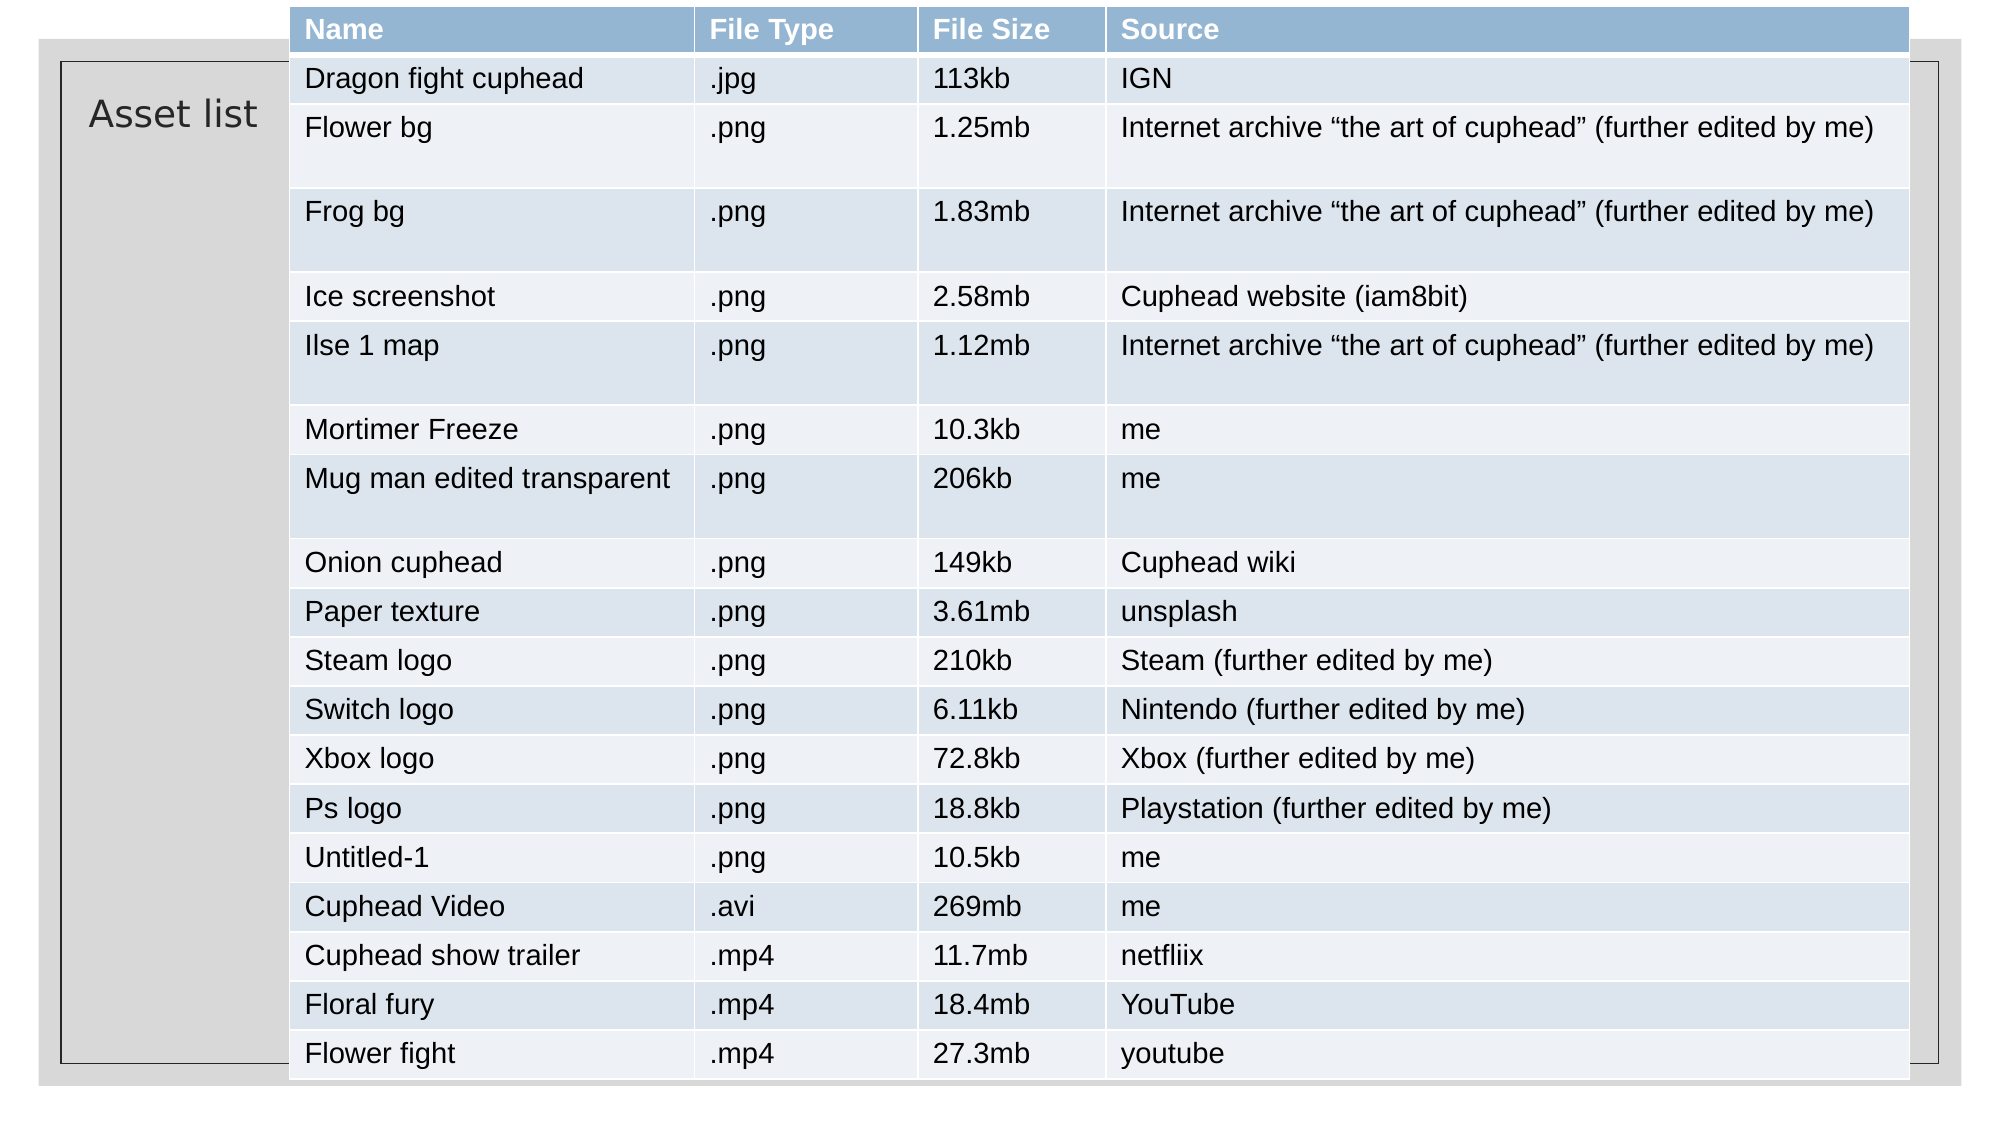

| Name | File Type | File Size | Source |
| --- | --- | --- | --- |
| Dragon fight cuphead | .jpg | 113kb | IGN |
| Flower bg | .png | 1.25mb | Internet archive “the art of cuphead” (further edited by me) |
| Frog bg | .png | 1.83mb | Internet archive “the art of cuphead” (further edited by me) |
| Ice screenshot | .png | 2.58mb | Cuphead website (iam8bit) |
| Ilse 1 map | .png | 1.12mb | Internet archive “the art of cuphead” (further edited by me) |
| Mortimer Freeze | .png | 10.3kb | me |
| Mug man edited transparent | .png | 206kb | me |
| Onion cuphead | .png | 149kb | Cuphead wiki |
| Paper texture | .png | 3.61mb | unsplash |
| Steam logo | .png | 210kb | Steam (further edited by me) |
| Switch logo | .png | 6.11kb | Nintendo (further edited by me) |
| Xbox logo | .png | 72.8kb | Xbox (further edited by me) |
| Ps logo | .png | 18.8kb | Playstation (further edited by me) |
| Untitled-1 | .png | 10.5kb | me |
| Cuphead Video | .avi | 269mb | me |
| Cuphead show trailer | .mp4 | 11.7mb | netfliix |
| Floral fury | .mp4 | 18.4mb | YouTube |
| Flower fight | .mp4 | 27.3mb | youtube |
# Asset list